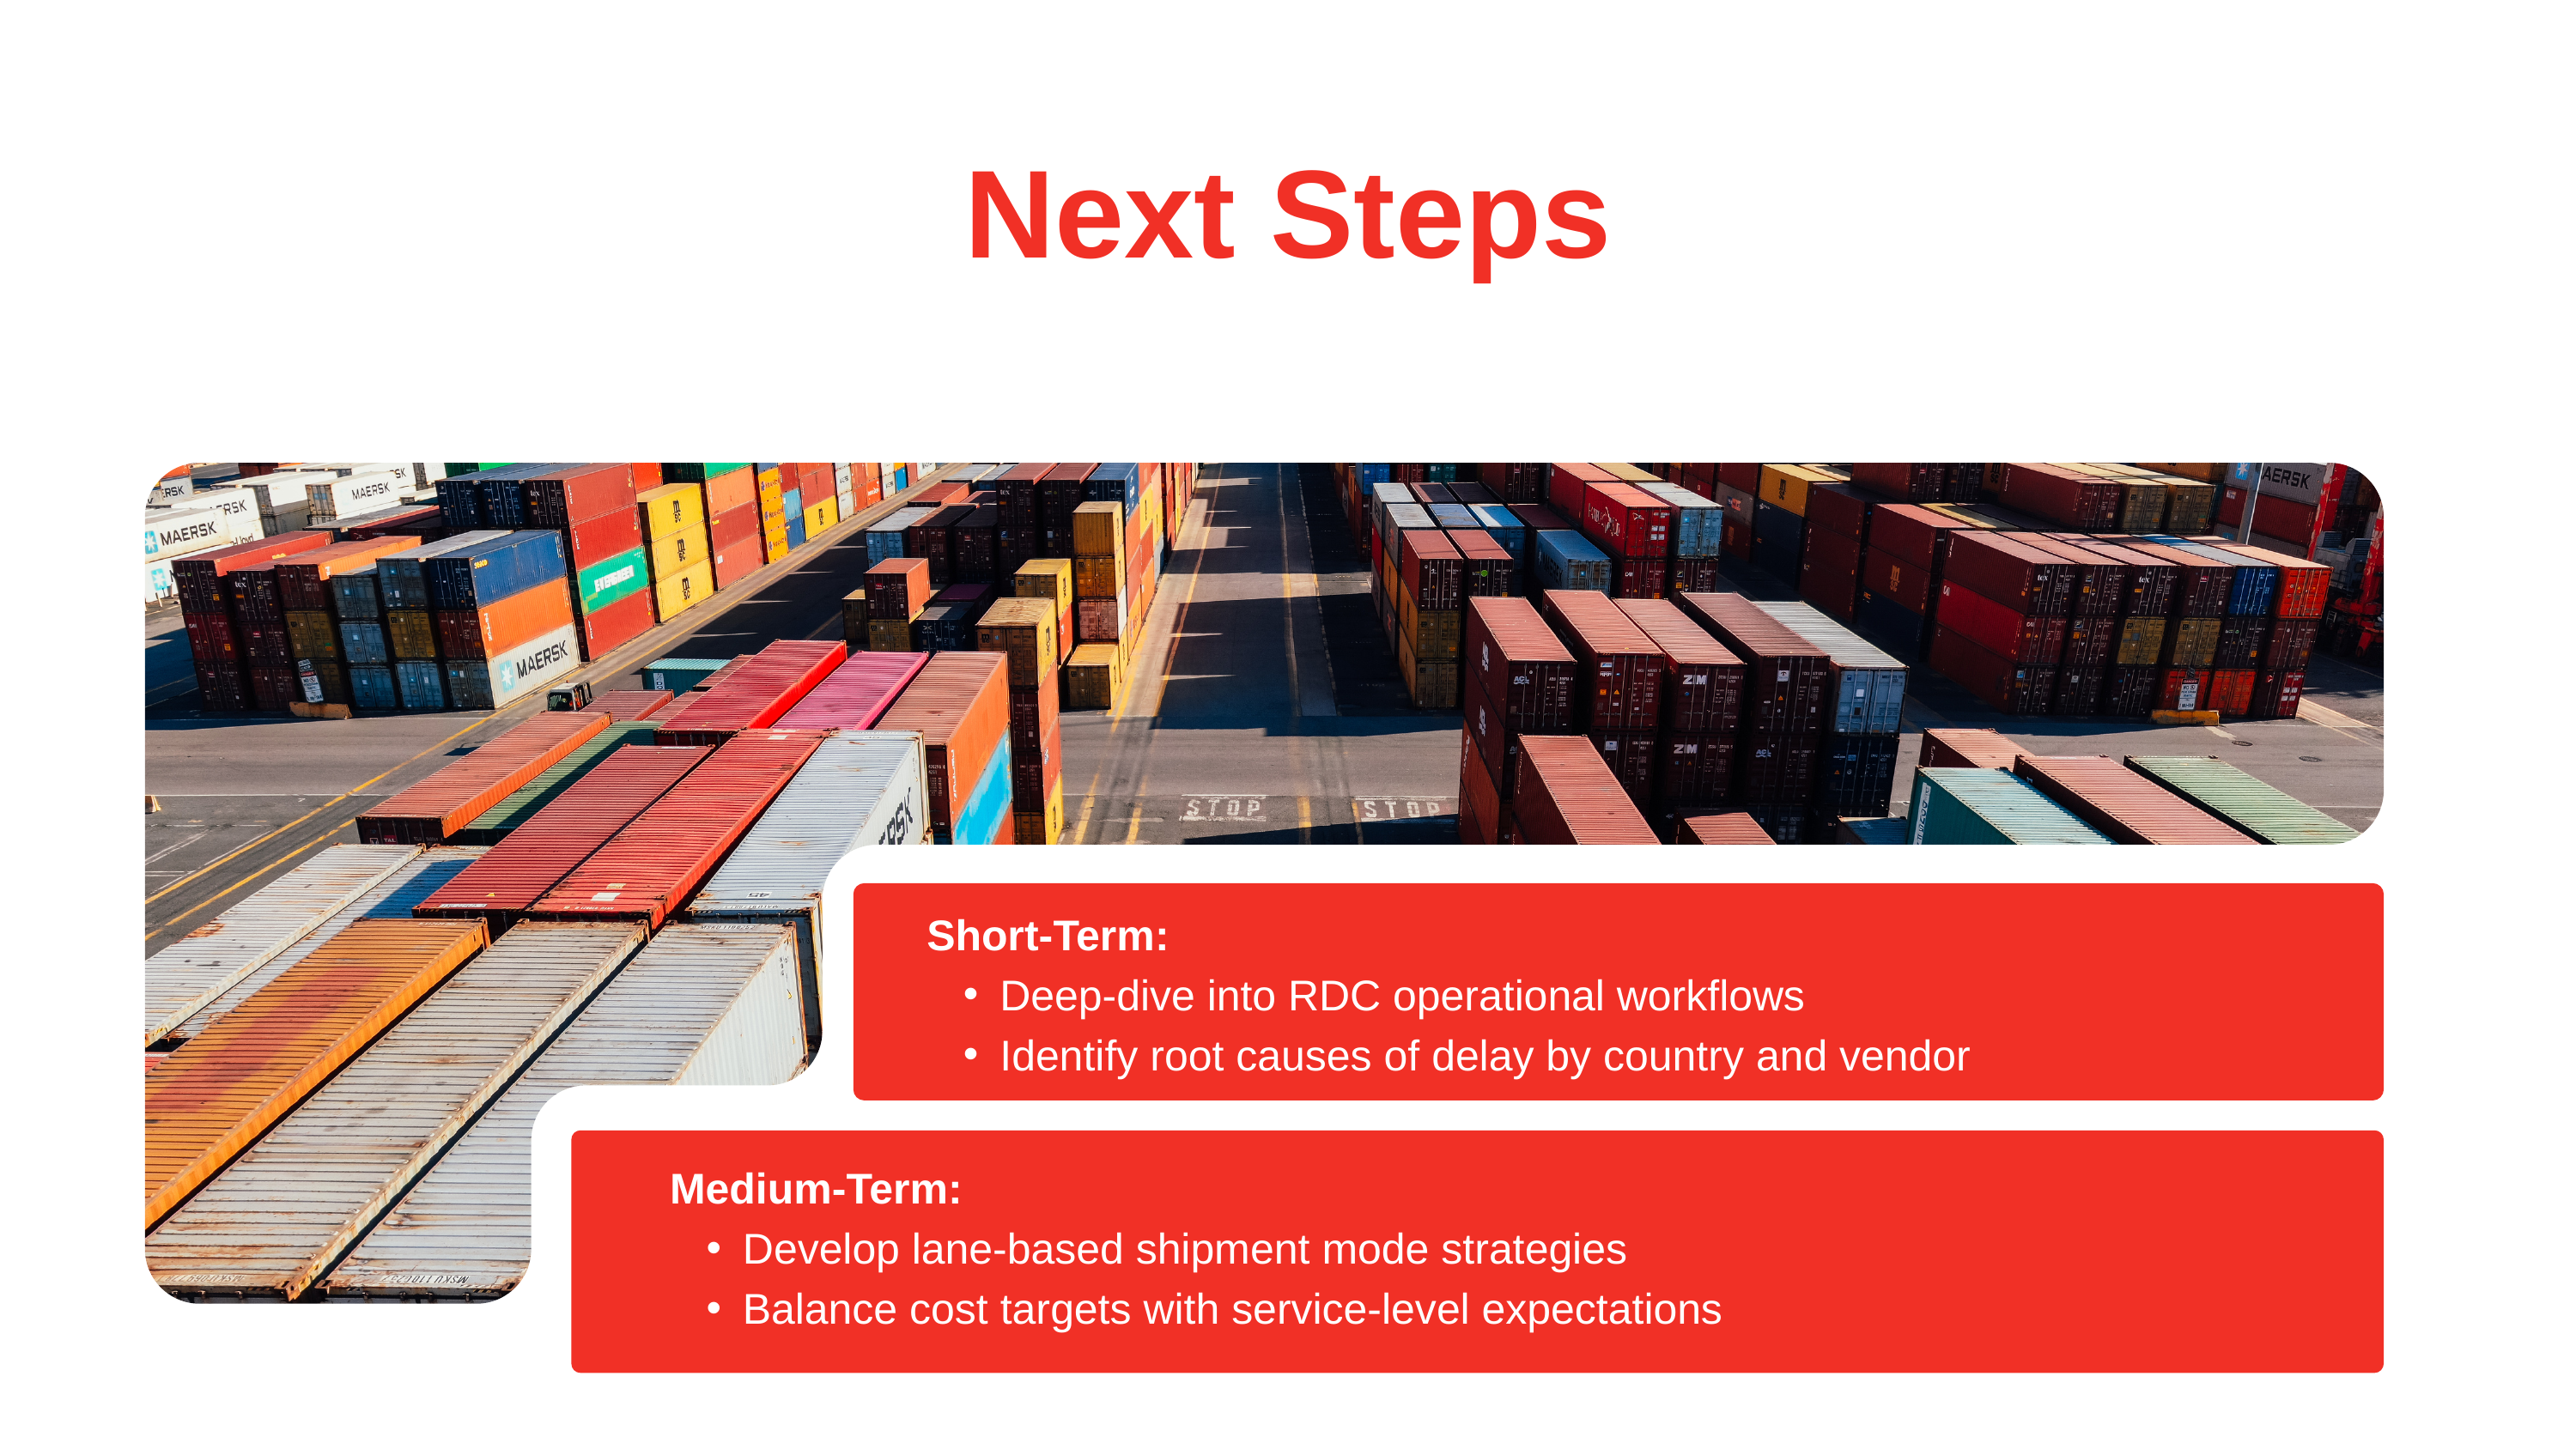

Next Steps

Short-Term:
Deep-dive into RDC operational workflows
Identify root causes of delay by country and vendor

Medium-Term:
Develop lane-based shipment mode strategies
Balance cost targets with service-level expectations